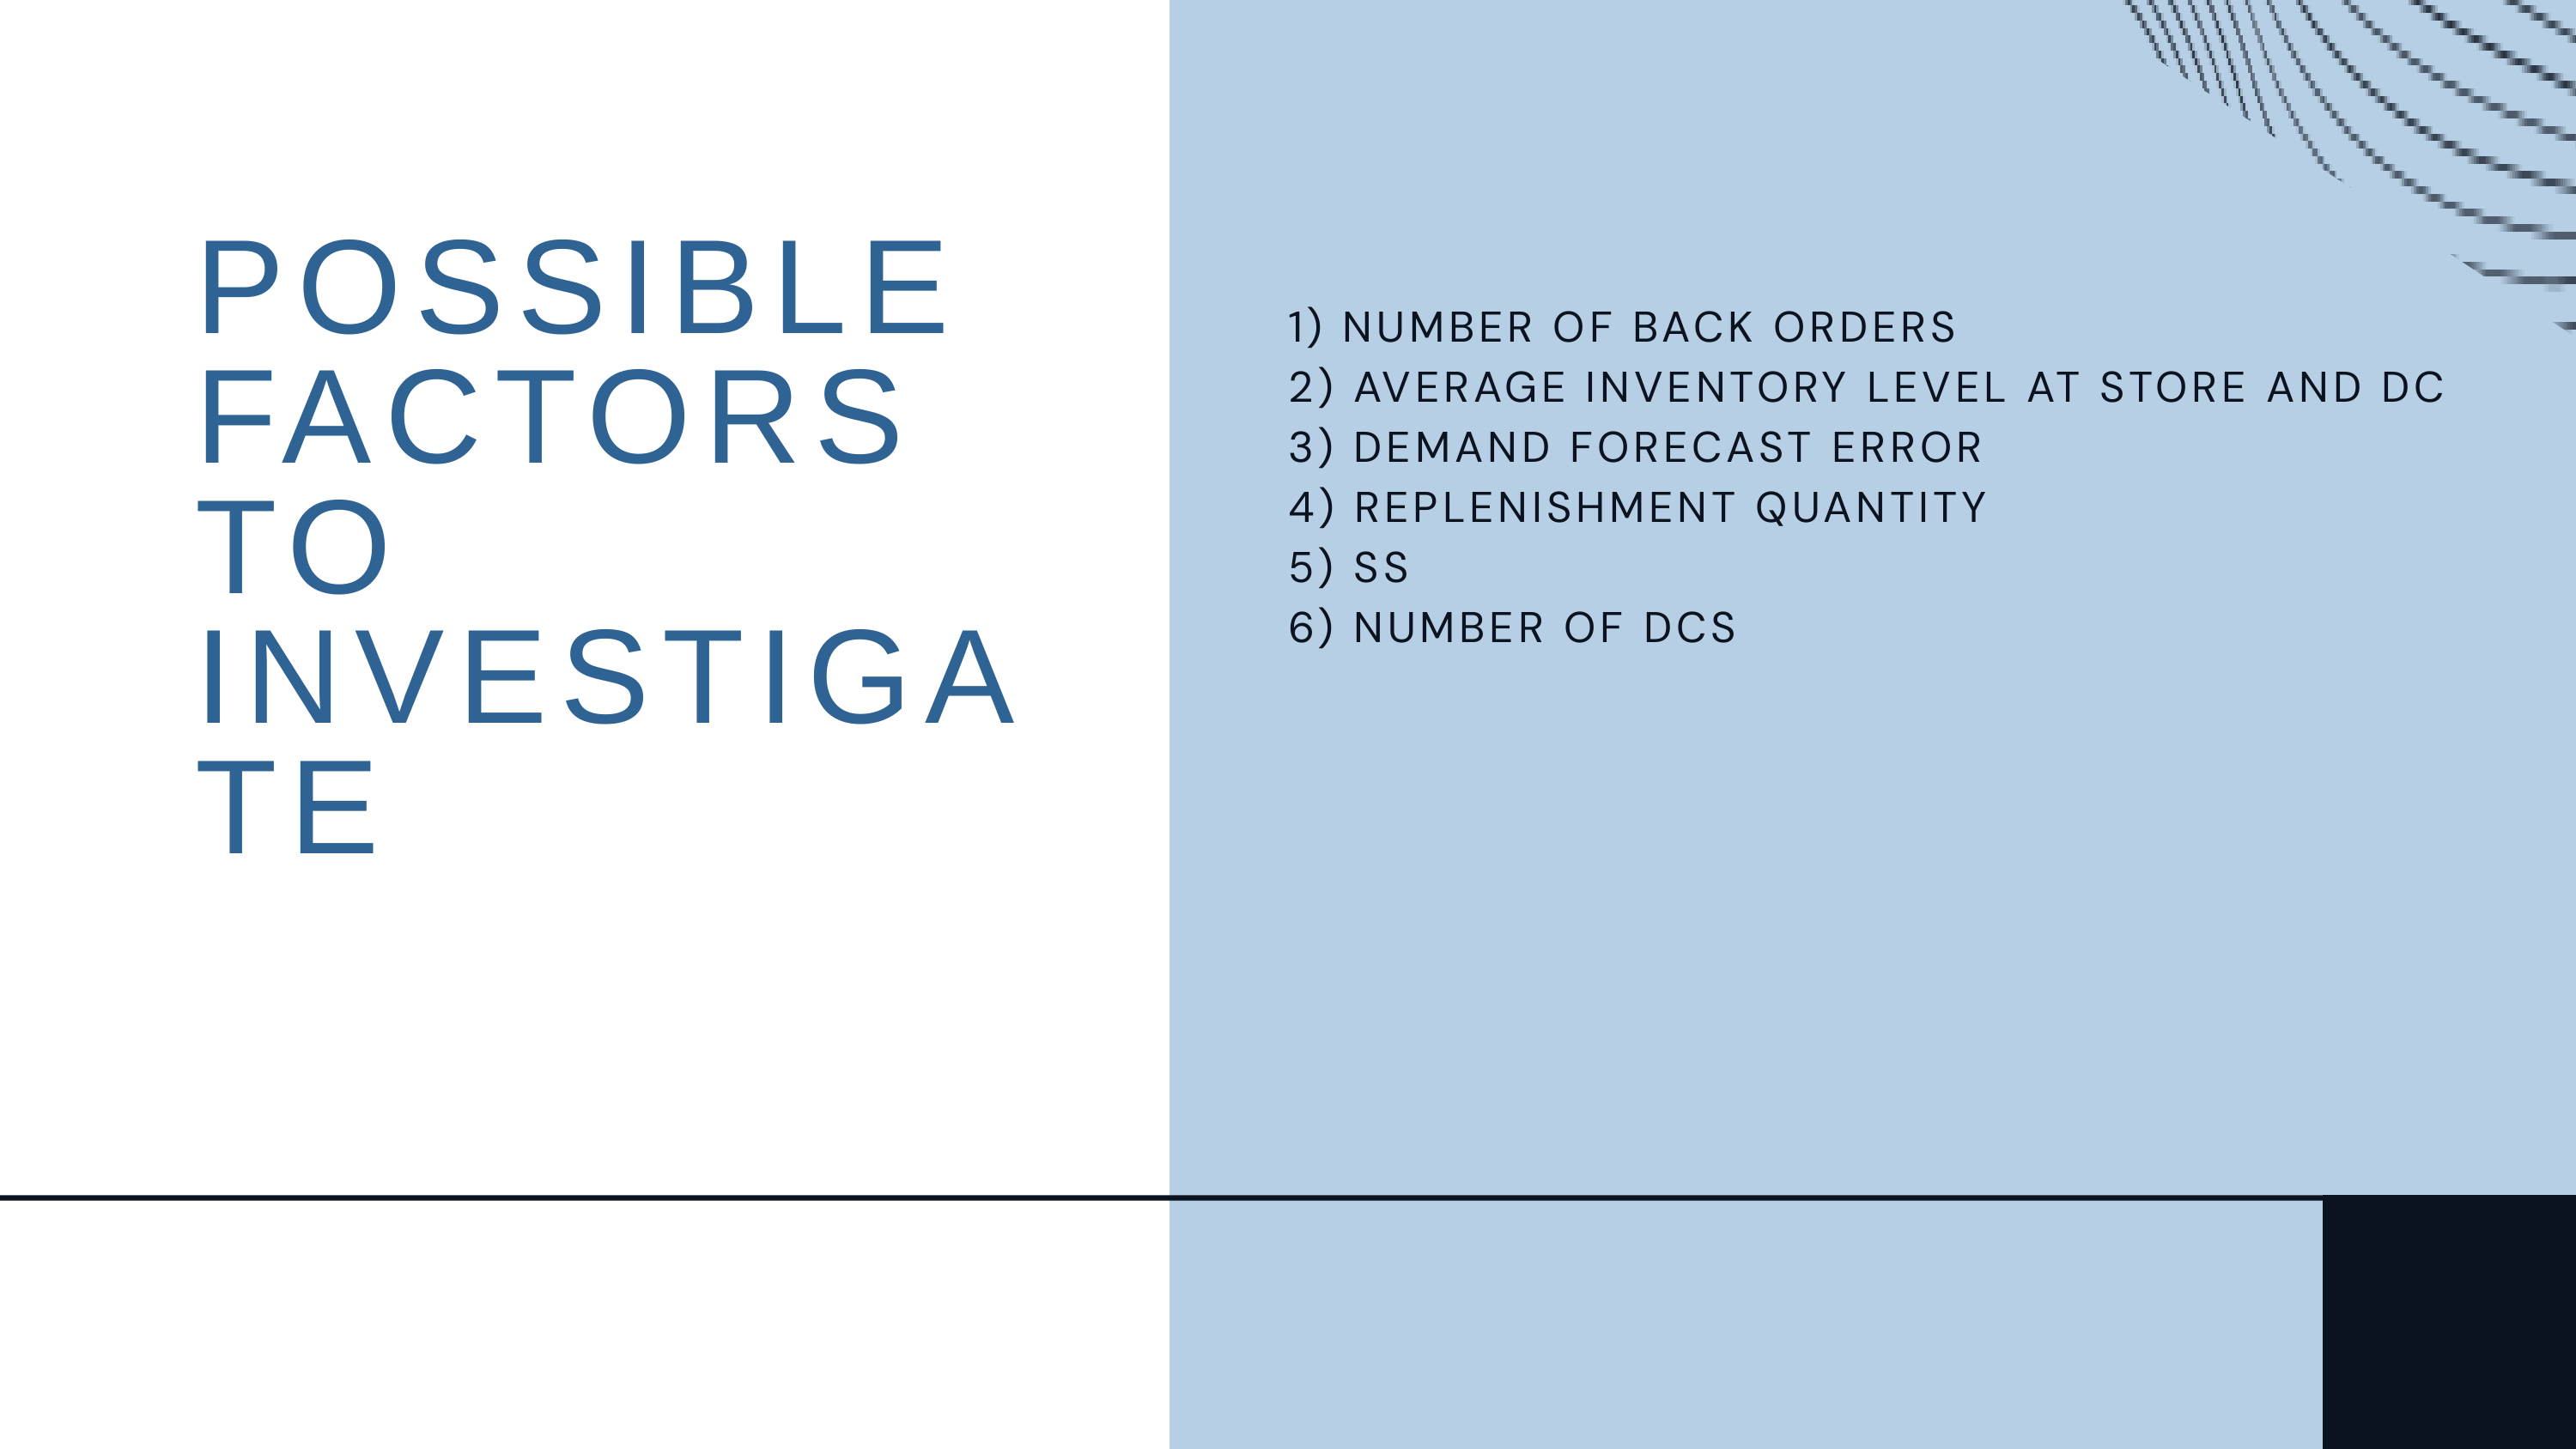

POSSIBLE FACTORS TO INVESTIGATE
1) NUMBER OF BACK ORDERS
2) AVERAGE INVENTORY LEVEL AT STORE AND DC
3) DEMAND FORECAST ERROR
4) REPLENISHMENT QUANTITY
5) SS
6) NUMBER OF DCS